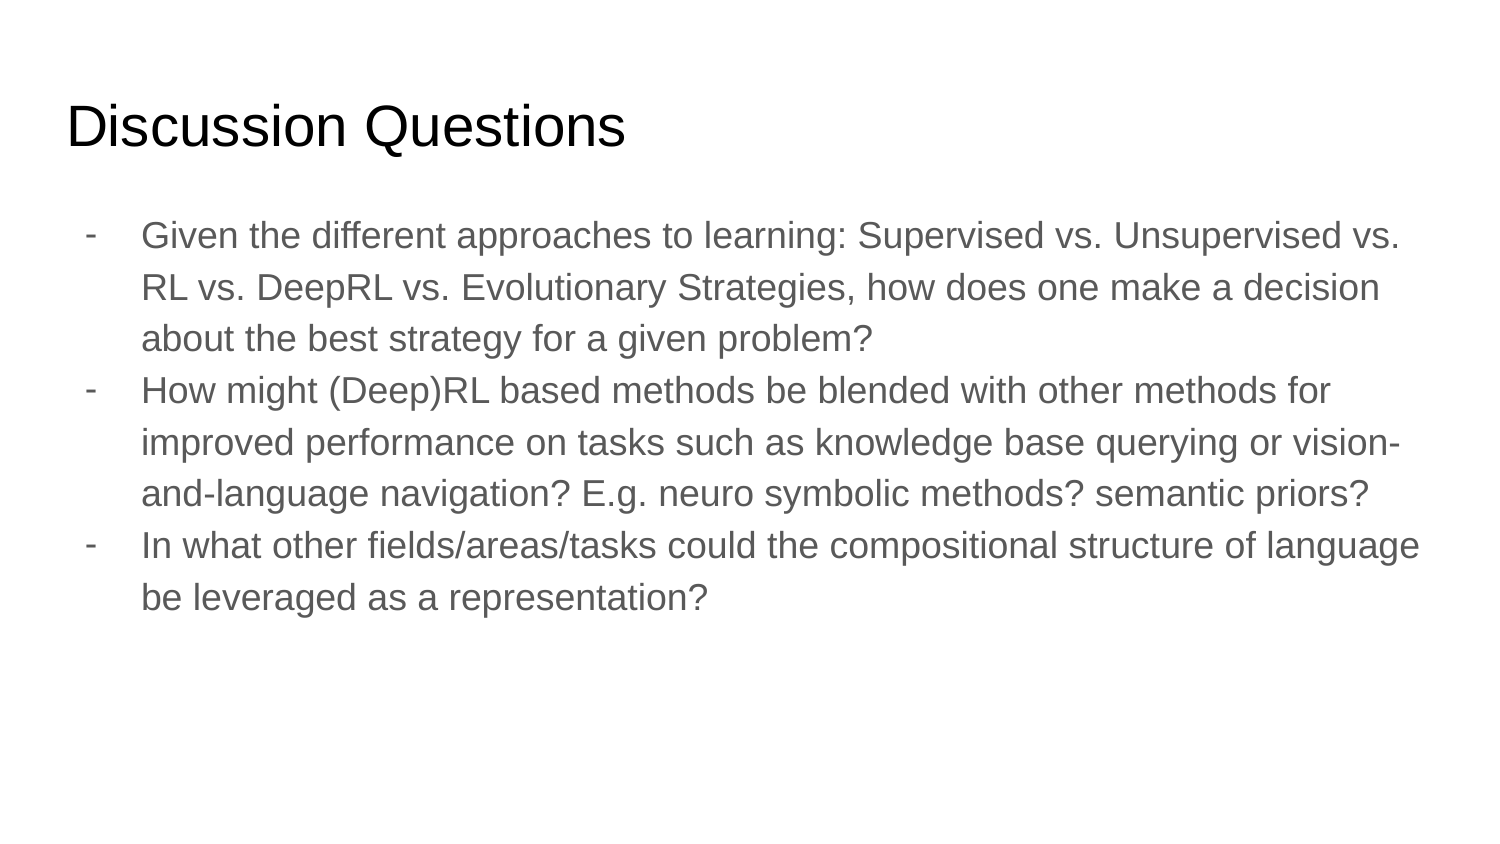

# Discussion Questions
Given the different approaches to learning: Supervised vs. Unsupervised vs. RL vs. DeepRL vs. Evolutionary Strategies, how does one make a decision about the best strategy for a given problem?
How might (Deep)RL based methods be blended with other methods for improved performance on tasks such as knowledge base querying or vision-and-language navigation? E.g. neuro symbolic methods? semantic priors?
In what other fields/areas/tasks could the compositional structure of language be leveraged as a representation?